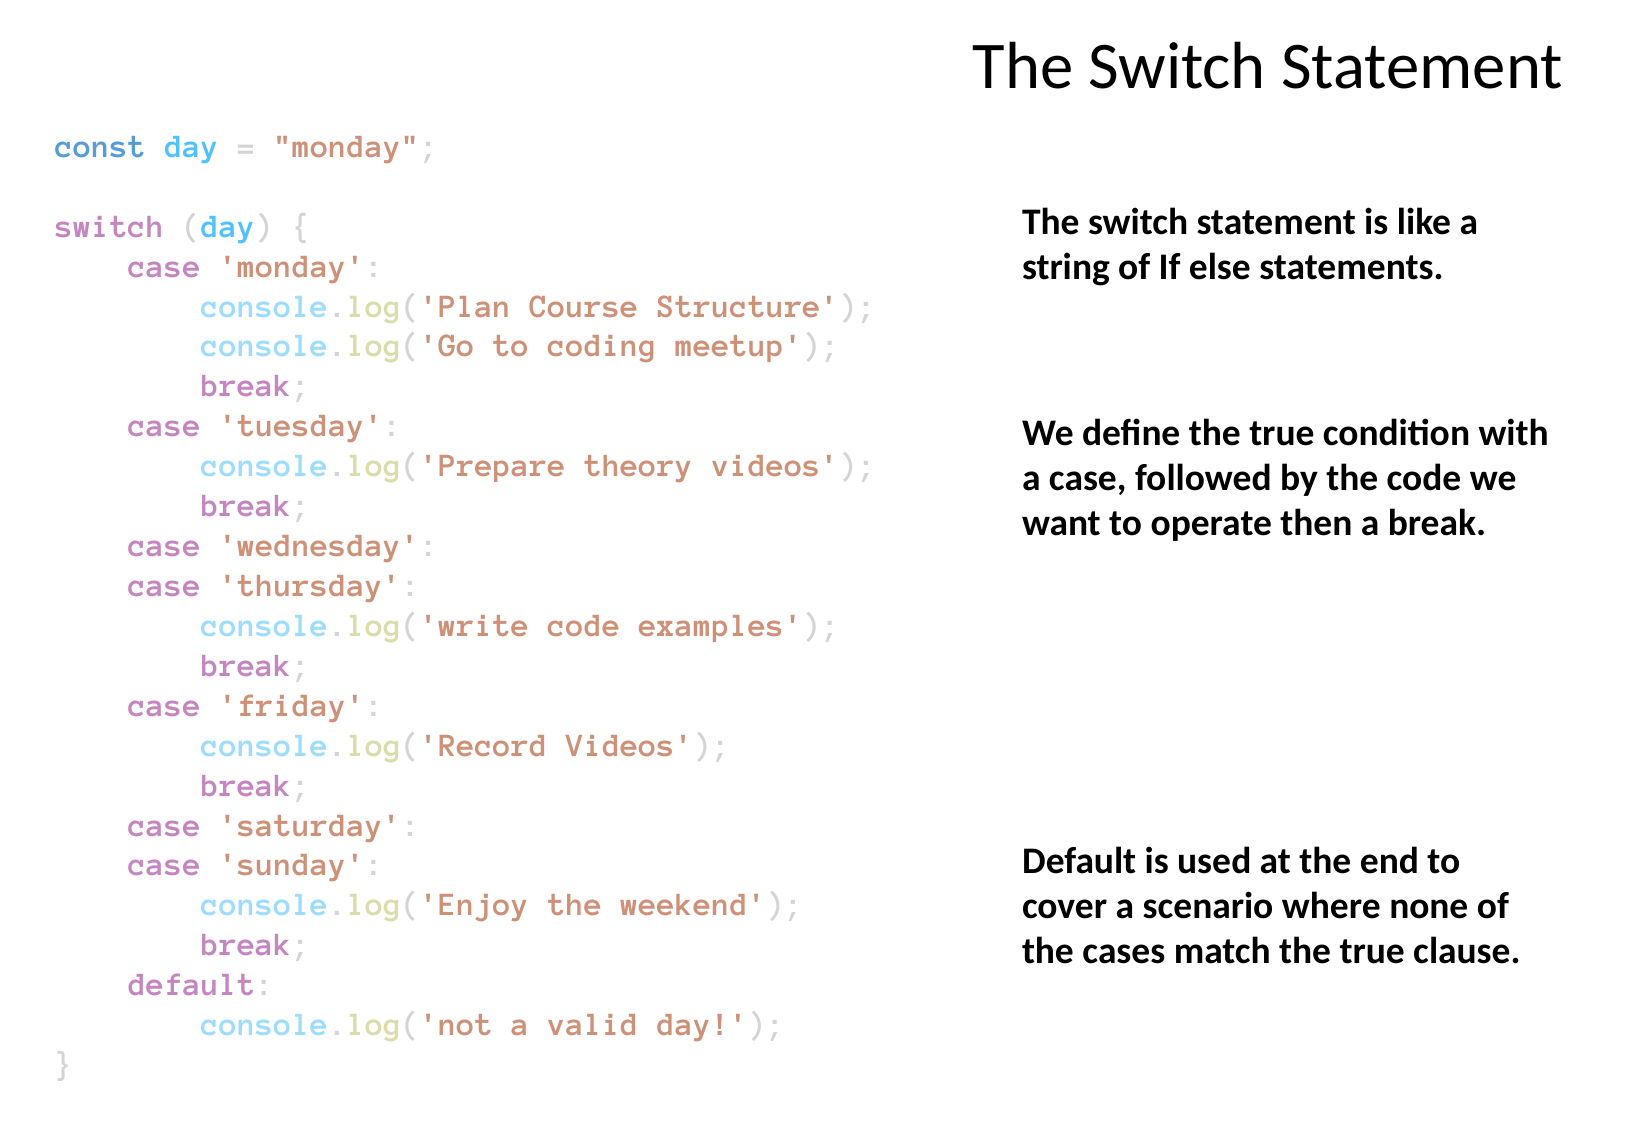

The Switch Statement
const day = "monday";
switch (day) {
    case 'monday':
        console.log('Plan Course Structure');
        console.log('Go to coding meetup');
        break;
    case 'tuesday':
        console.log('Prepare theory videos');
        break;
    case 'wednesday':
    case 'thursday':
        console.log('write code examples');
        break;
    case 'friday':
        console.log('Record Videos');
        break;
    case 'saturday':
    case 'sunday':
        console.log('Enjoy the weekend');
        break;
    default:
        console.log('not a valid day!');
}
The switch statement is like a string of If else statements.
We define the true condition with a case, followed by the code we want to operate then a break.
Default is used at the end to cover a scenario where none of the cases match the true clause.